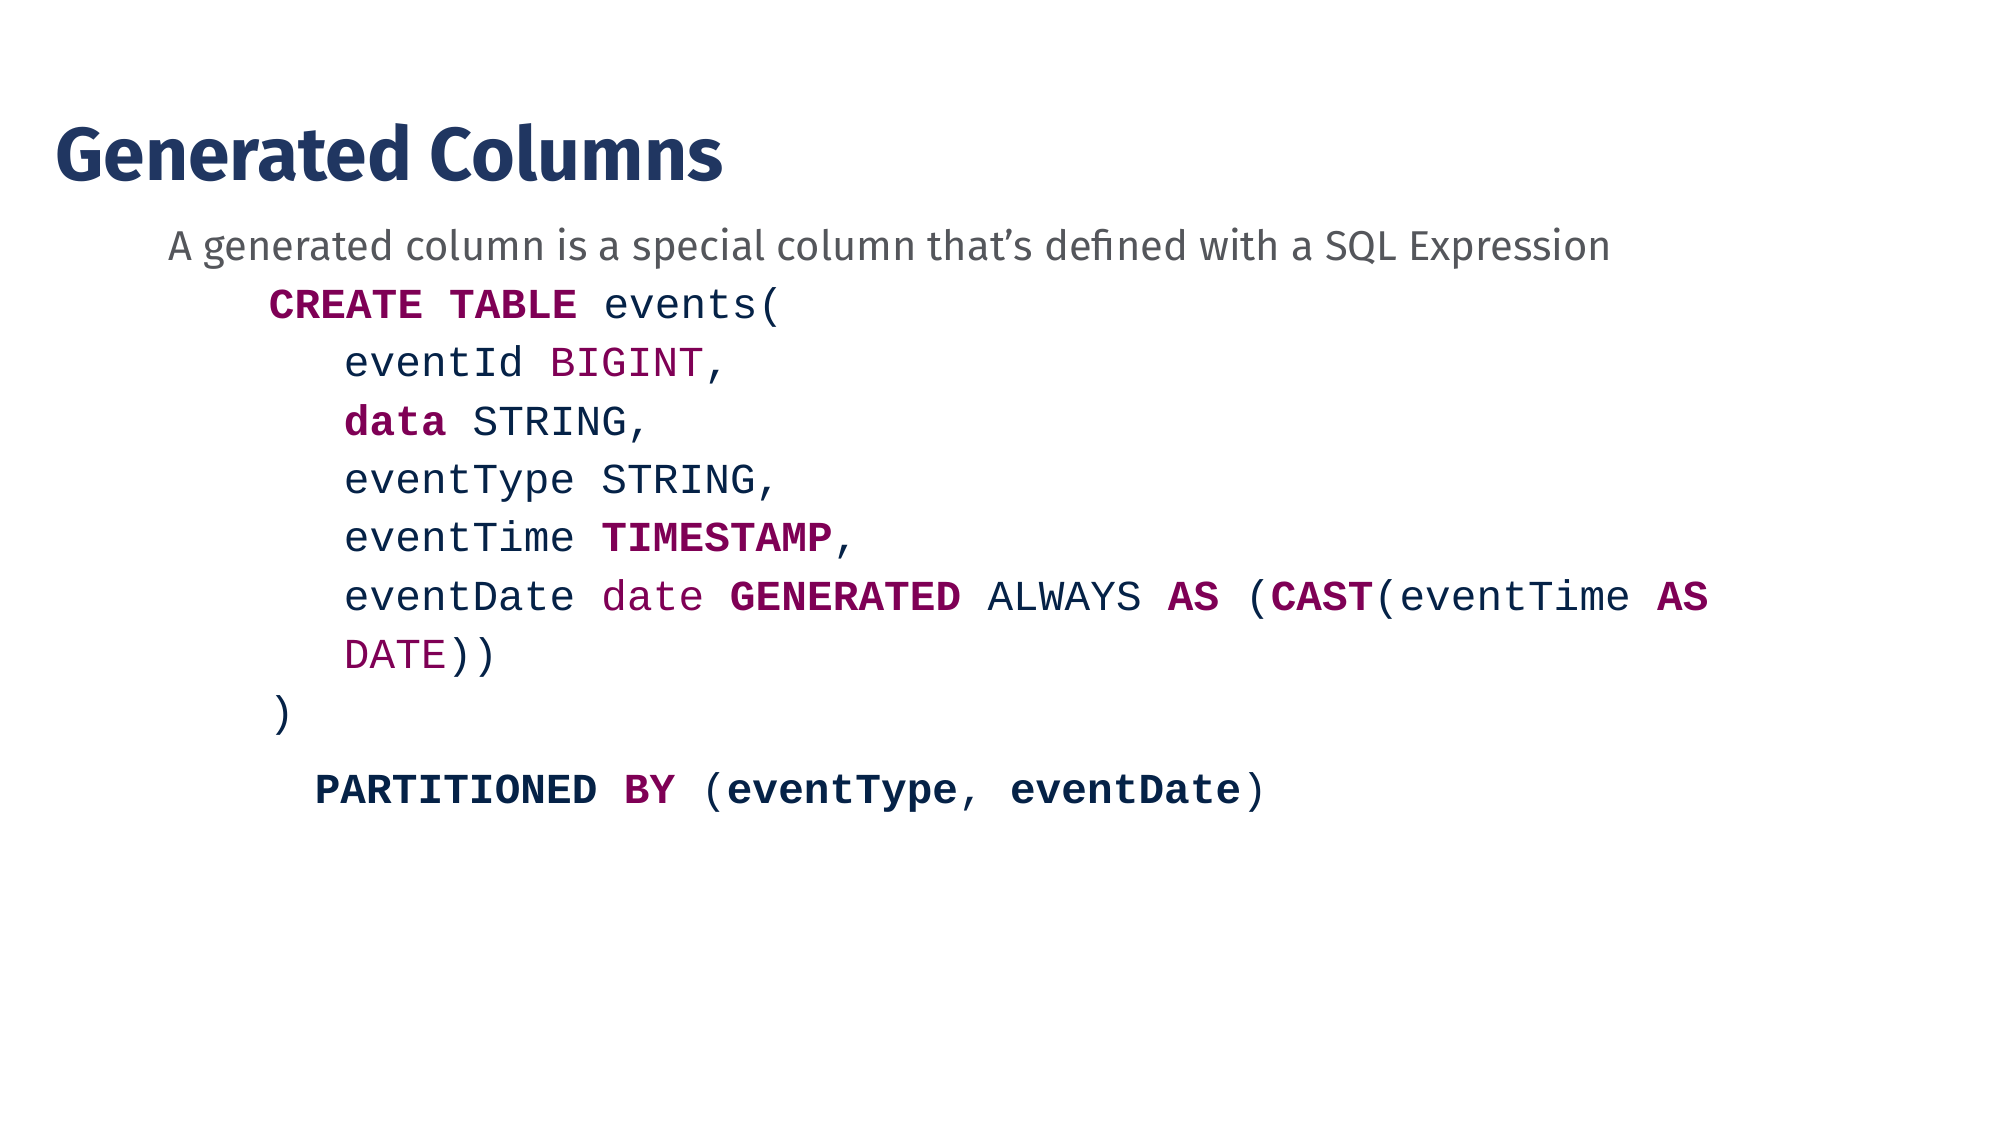

# Generated Columns
A generated column is a special column that’s defined with a SQL Expression
CREATE TABLE events(
eventId BIGINT,
data STRING,
eventType STRING,
eventTime TIMESTAMP,
eventDate date GENERATED ALWAYS AS (CAST(eventTime AS DATE))
)
   PARTITIONED BY (eventType, eventDate)